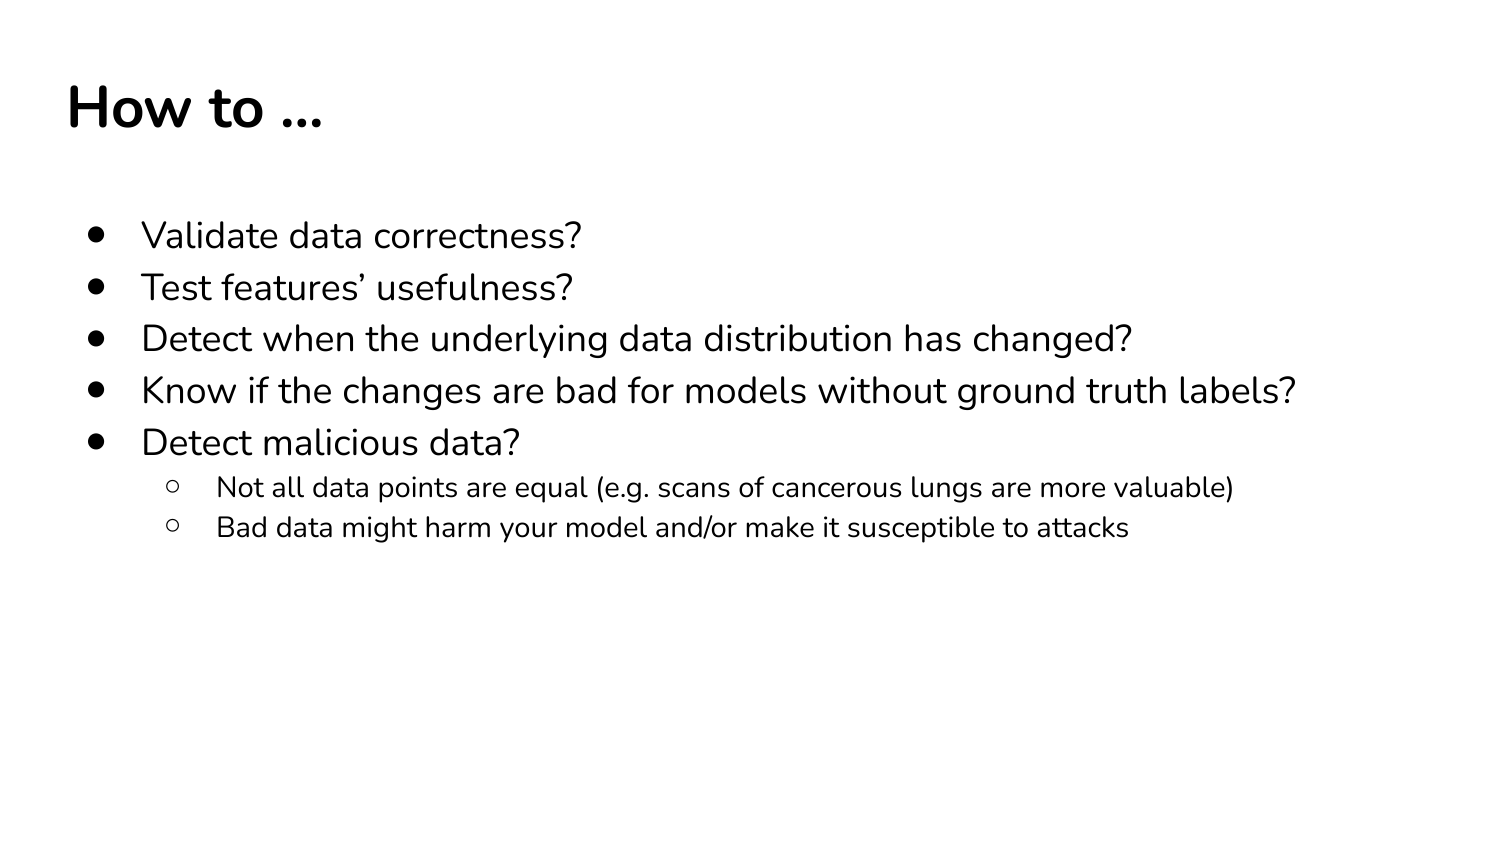

# How to …
Validate data correctness?
Test features’ usefulness?
Detect when the underlying data distribution has changed?
Know if the changes are bad for models without ground truth labels?
Detect malicious data?
Not all data points are equal (e.g. scans of cancerous lungs are more valuable)
Bad data might harm your model and/or make it susceptible to attacks